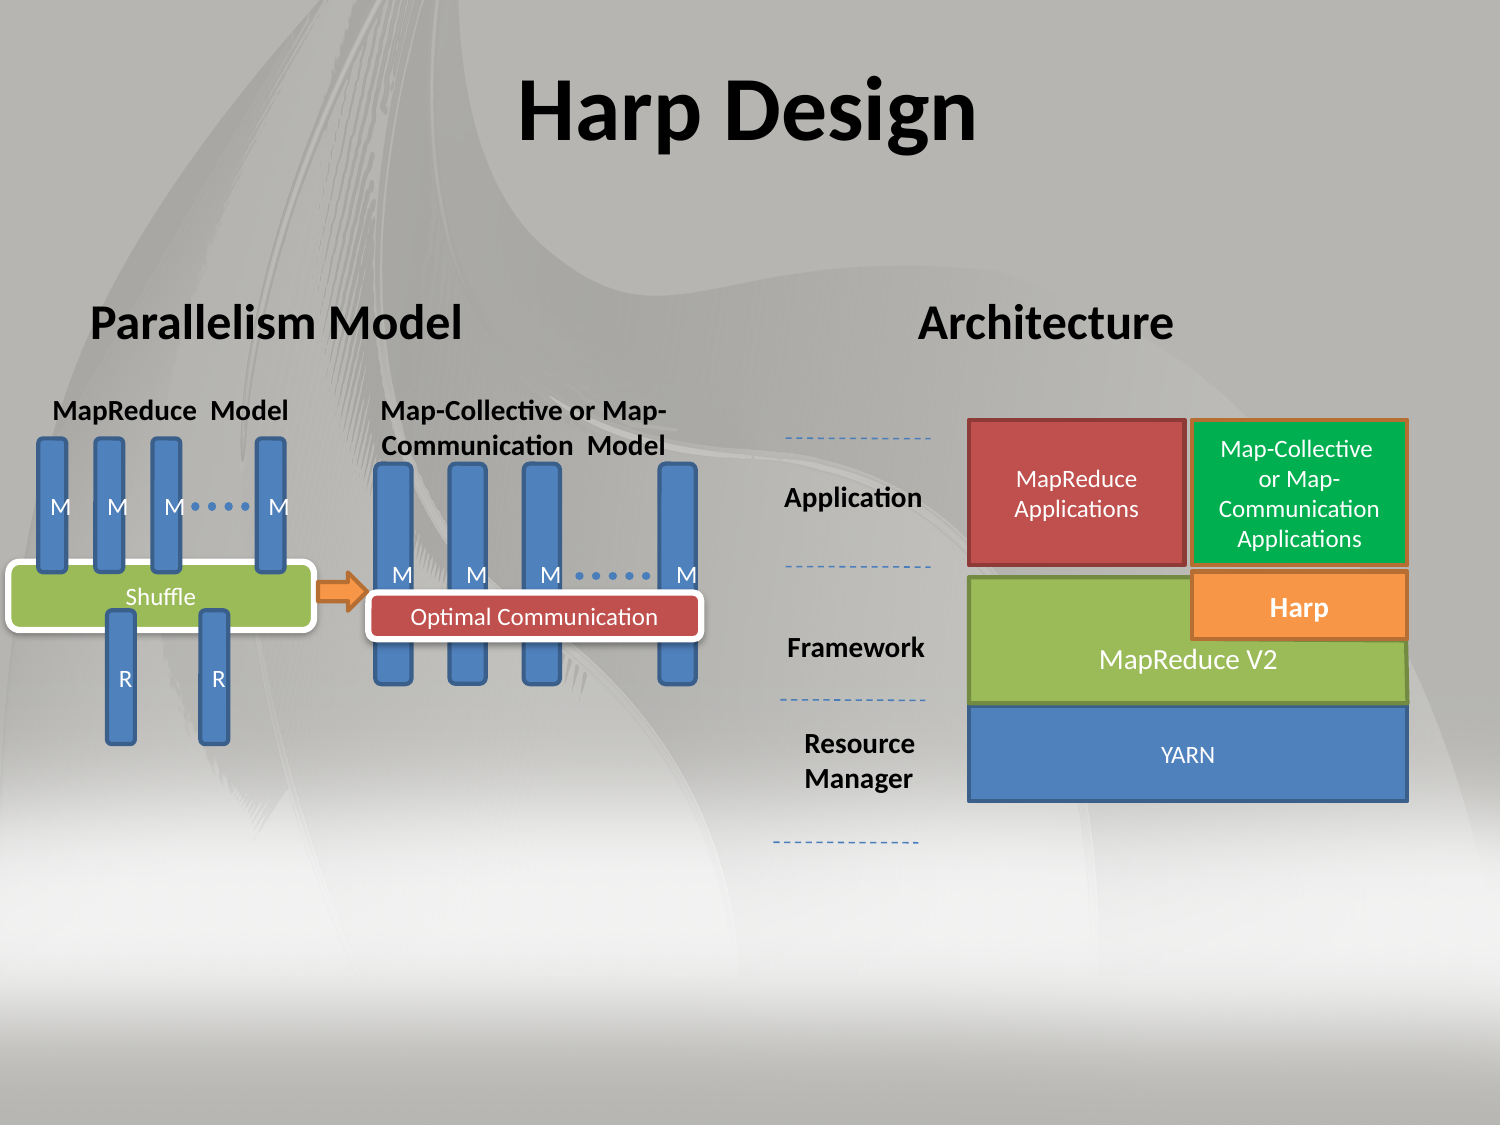

# Harp Design
Parallelism Model
Architecture
Map-Collective or Map-Communication  Model
MapReduce  Model
M
M
M
M
M
M
M
M
Optimal Communication
Shuffle

R
R
MapReduce Applications
Map-Collective
or Map-Communication Applications
Application
Harp

MapReduce V2
Framework
YARN
Resource Manager